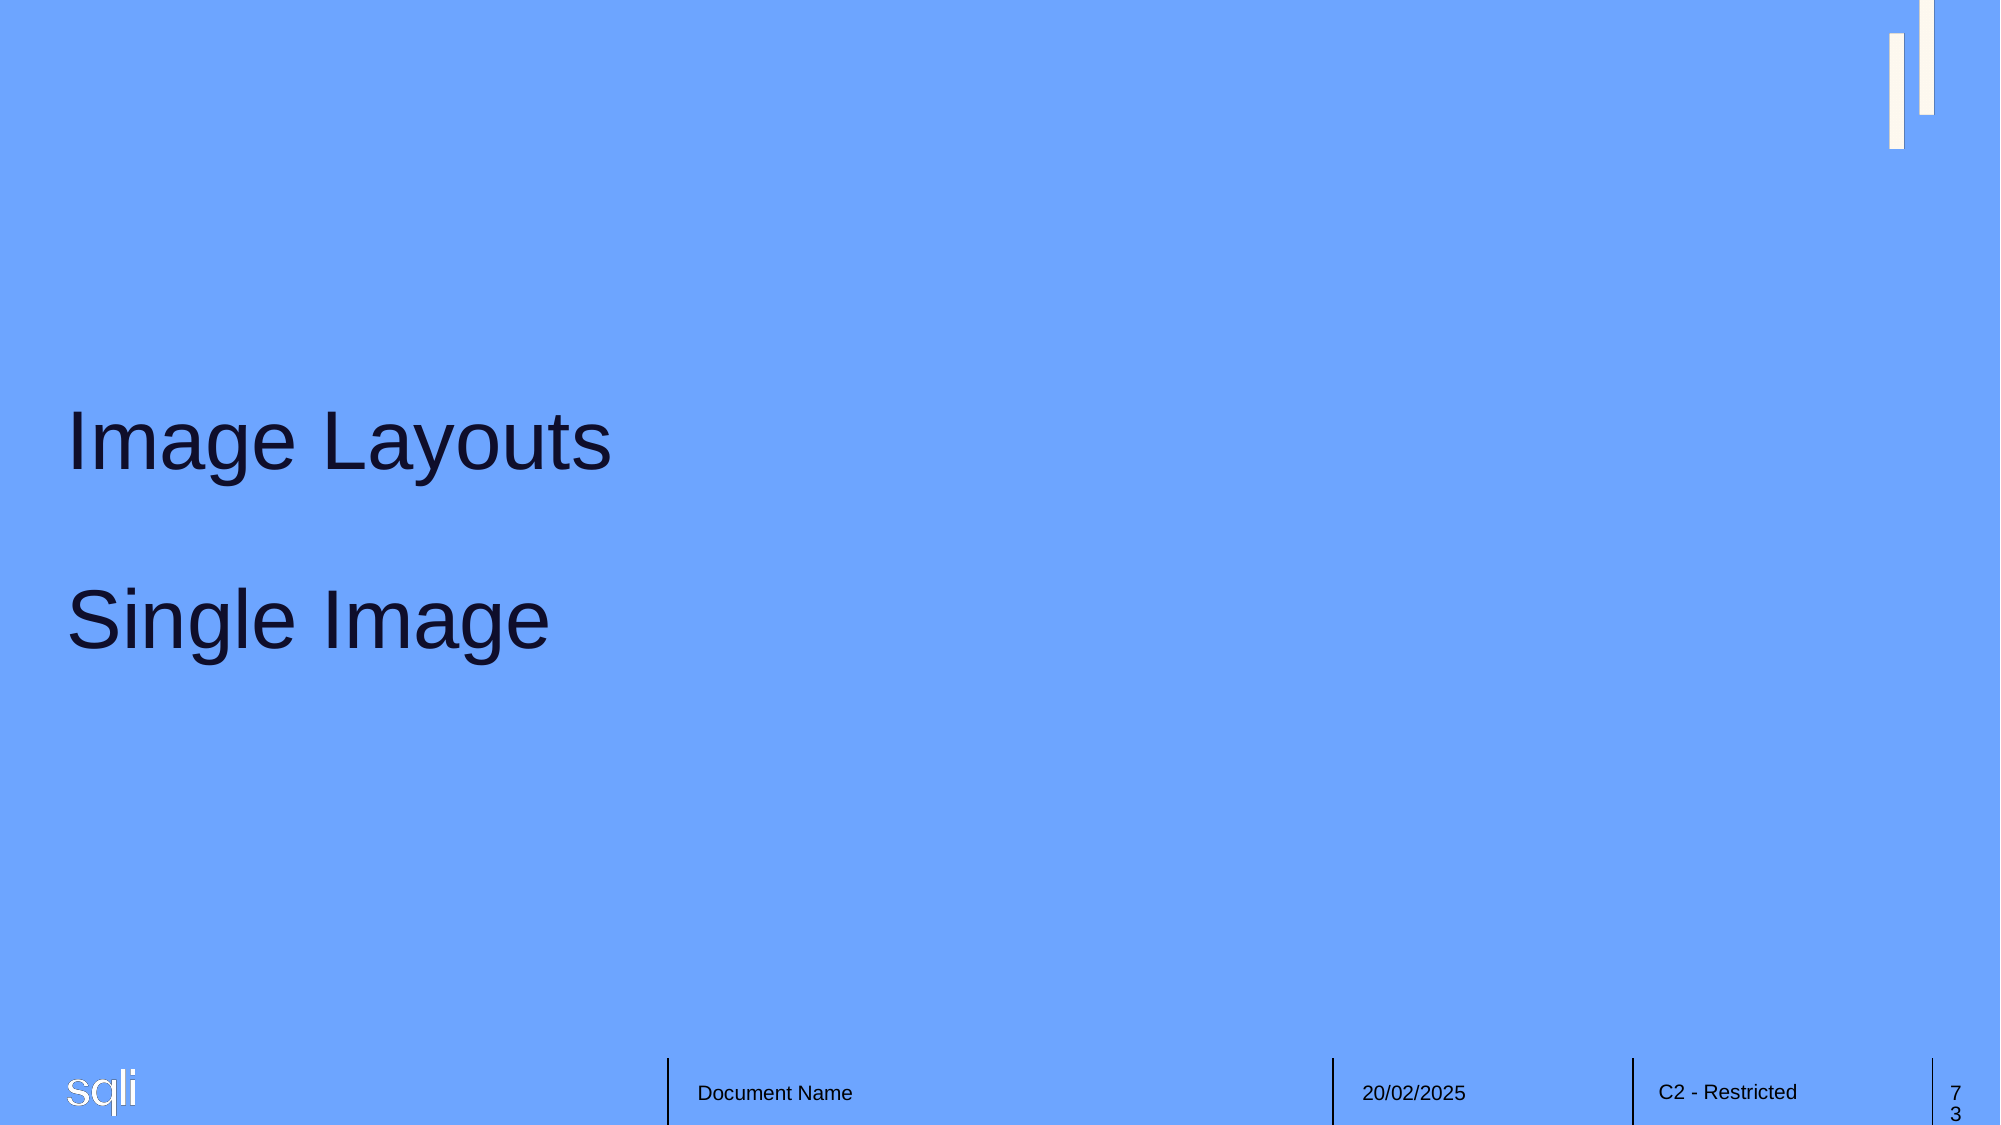

# Image Layouts Single Image
Document Name
20/02/2025
73